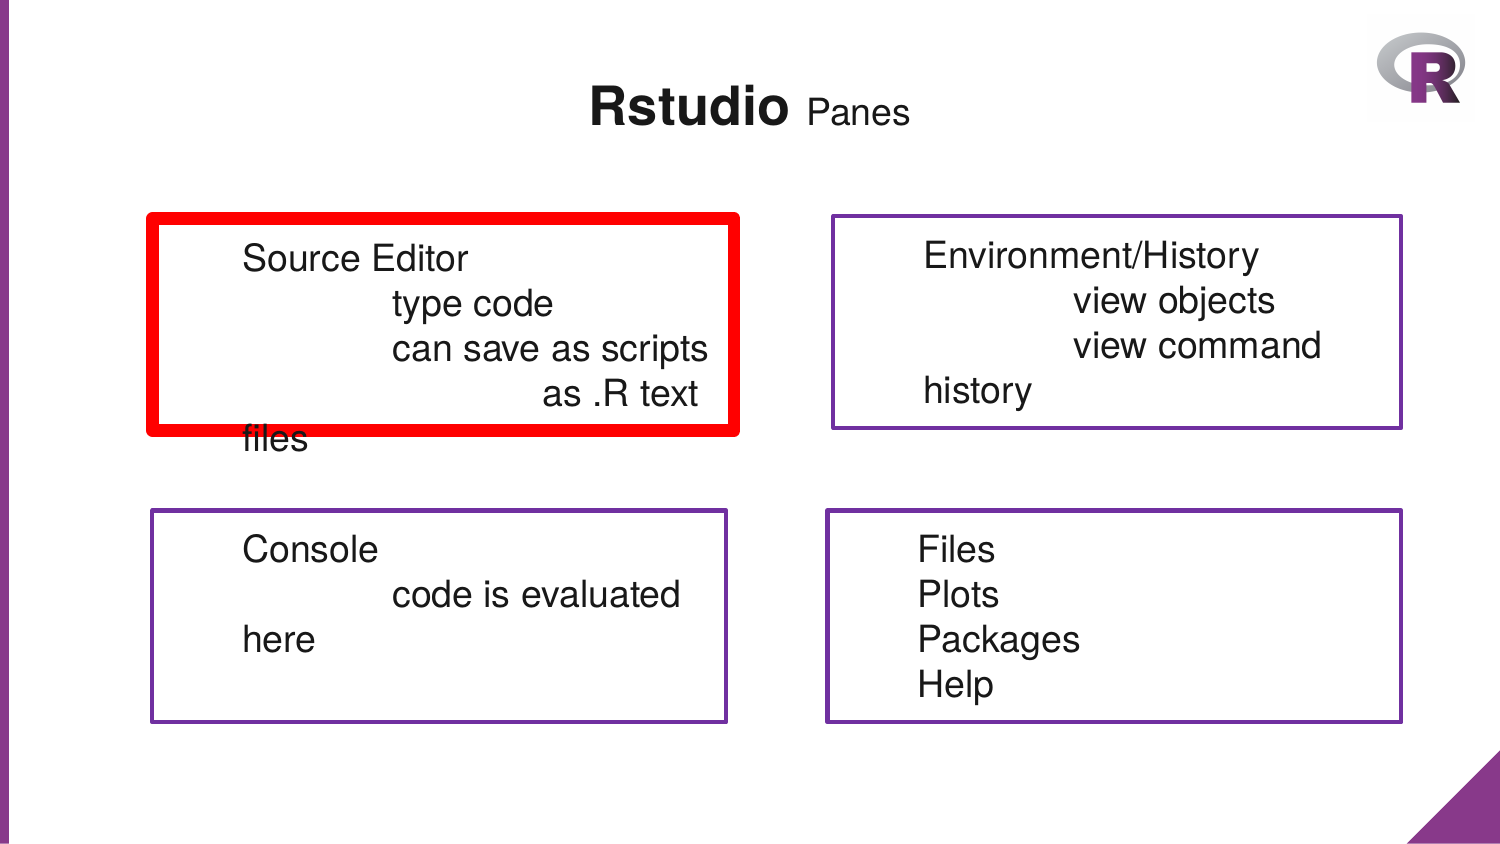

# Rstudio Panes
Environment/History
	view objects
	view command history
Source Editor
	type code
	can save as scripts
		as .R text files

Console
	code is evaluated here

Files
Plots
Packages
Help